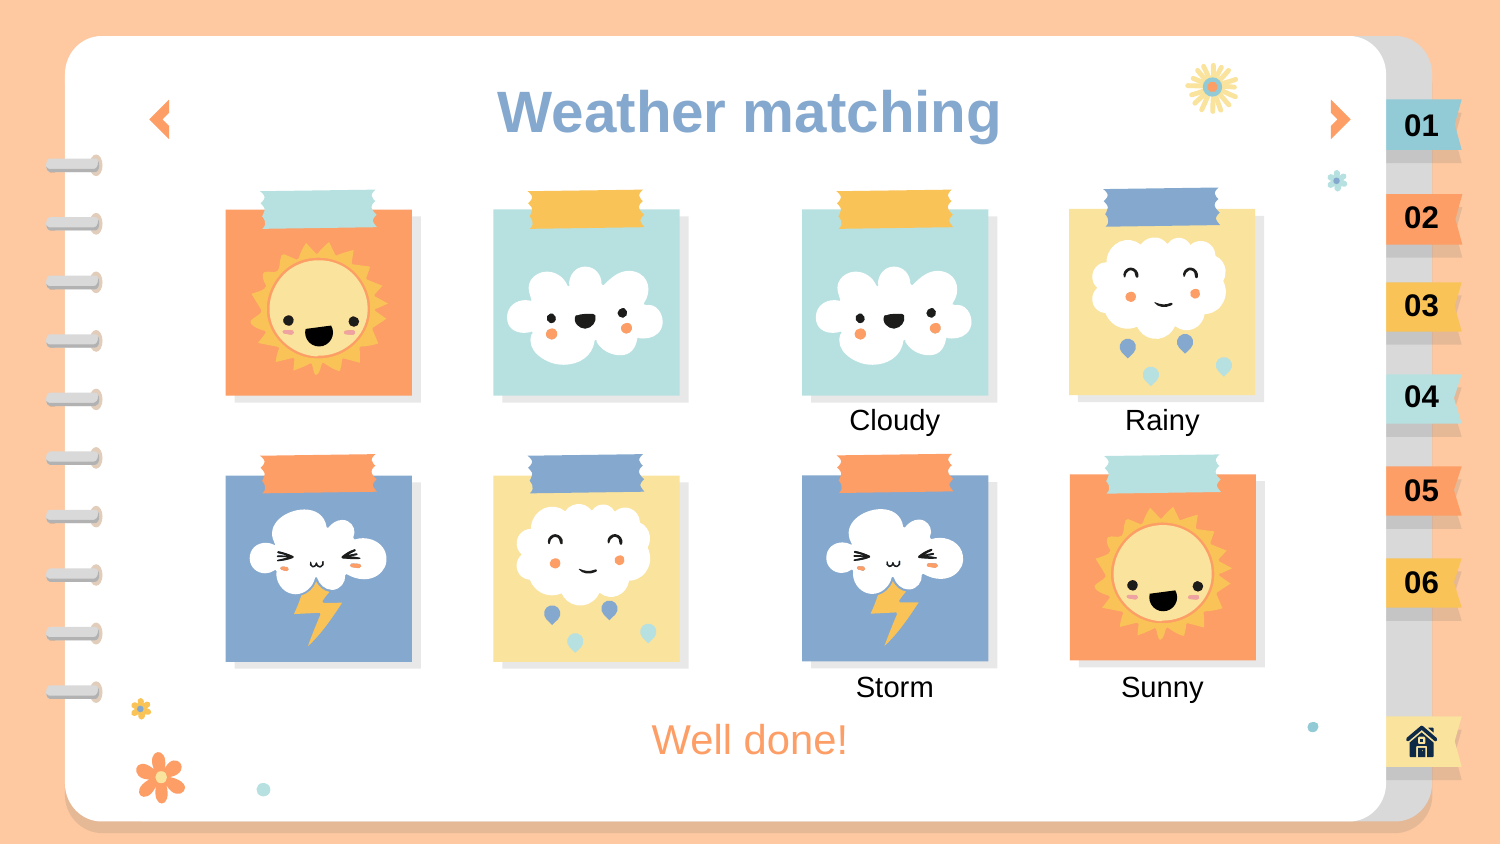

# Weather matching
01

02
03
04
Cloudy
Rainy

05
06
Storm
Sunny
Well done!